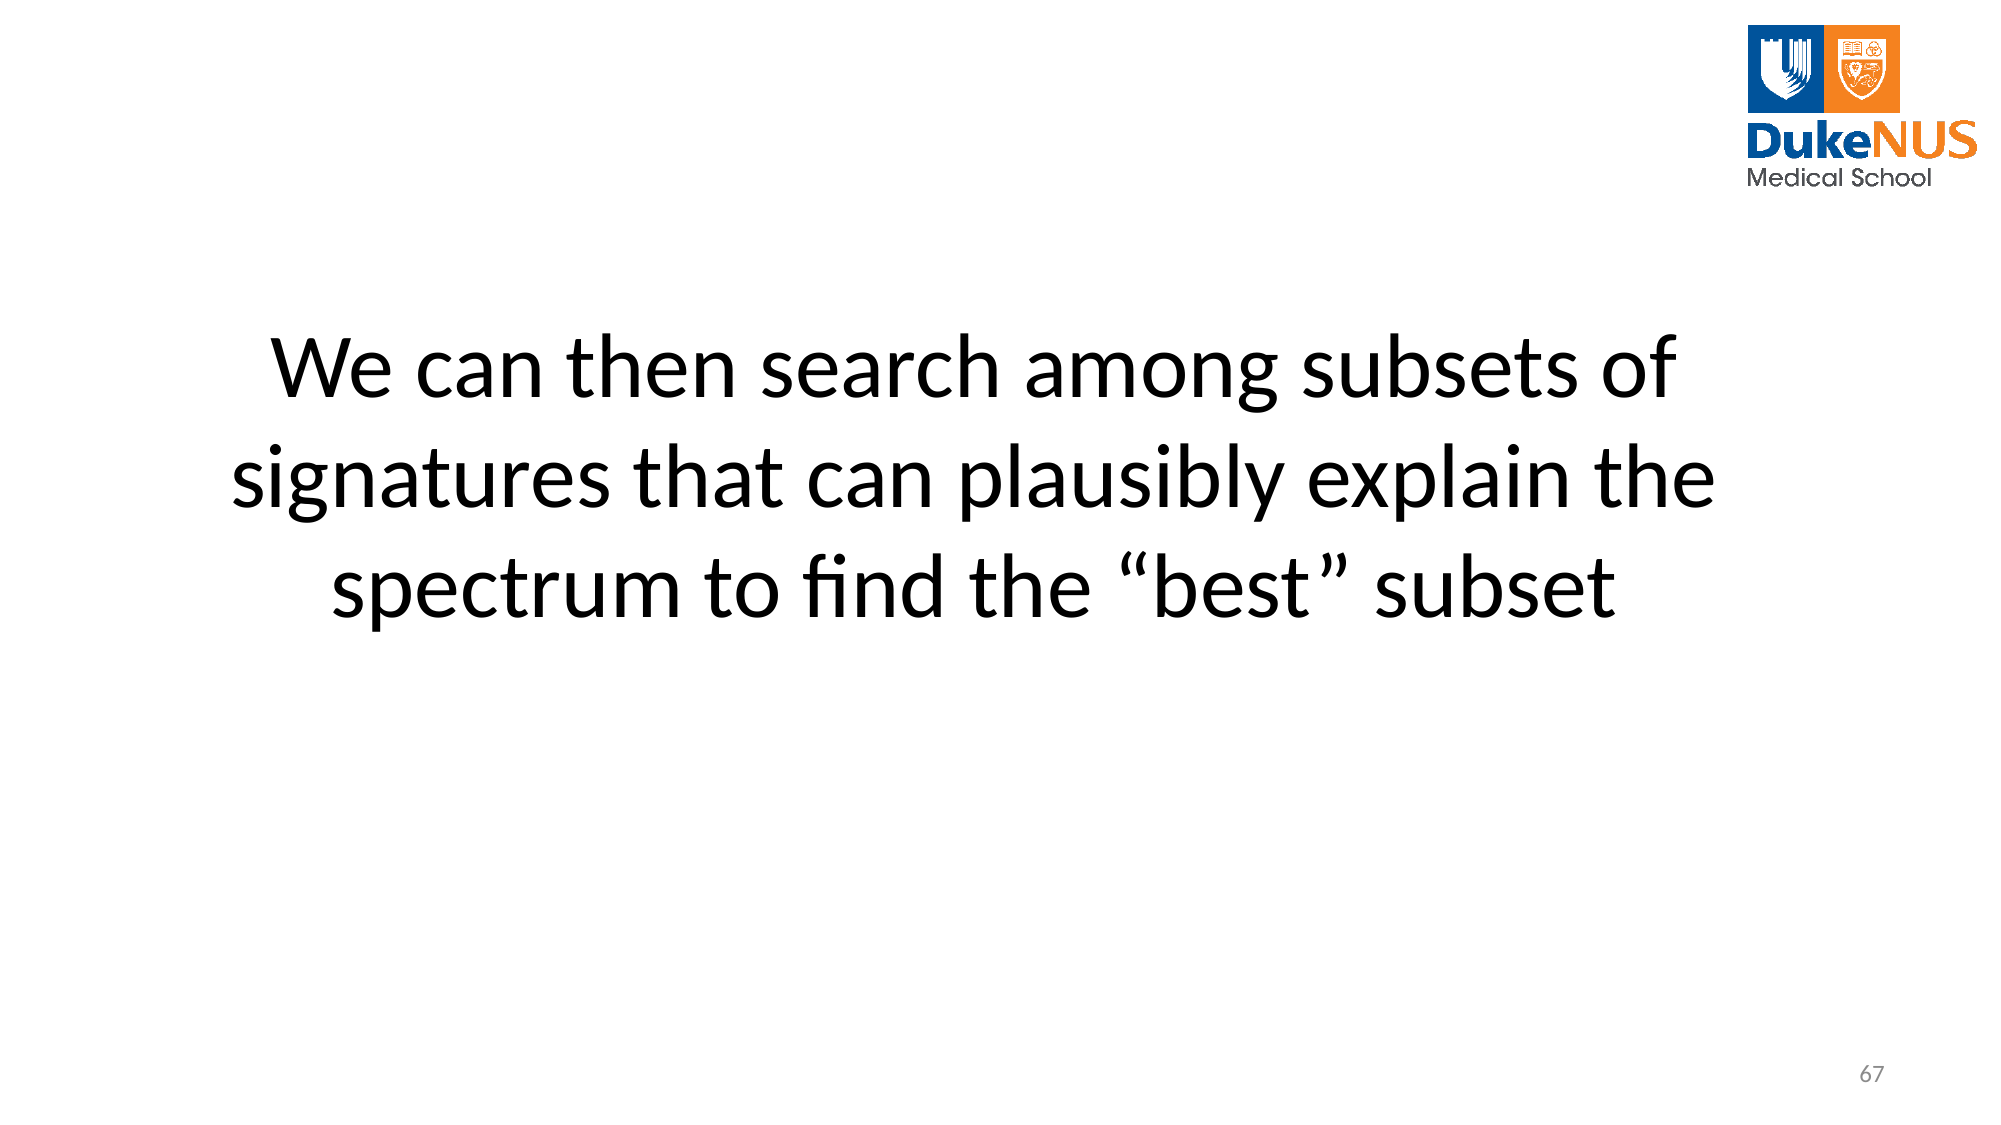

# We can then search among subsets of signatures that can plausibly explain the spectrum to find the “best” subset
67